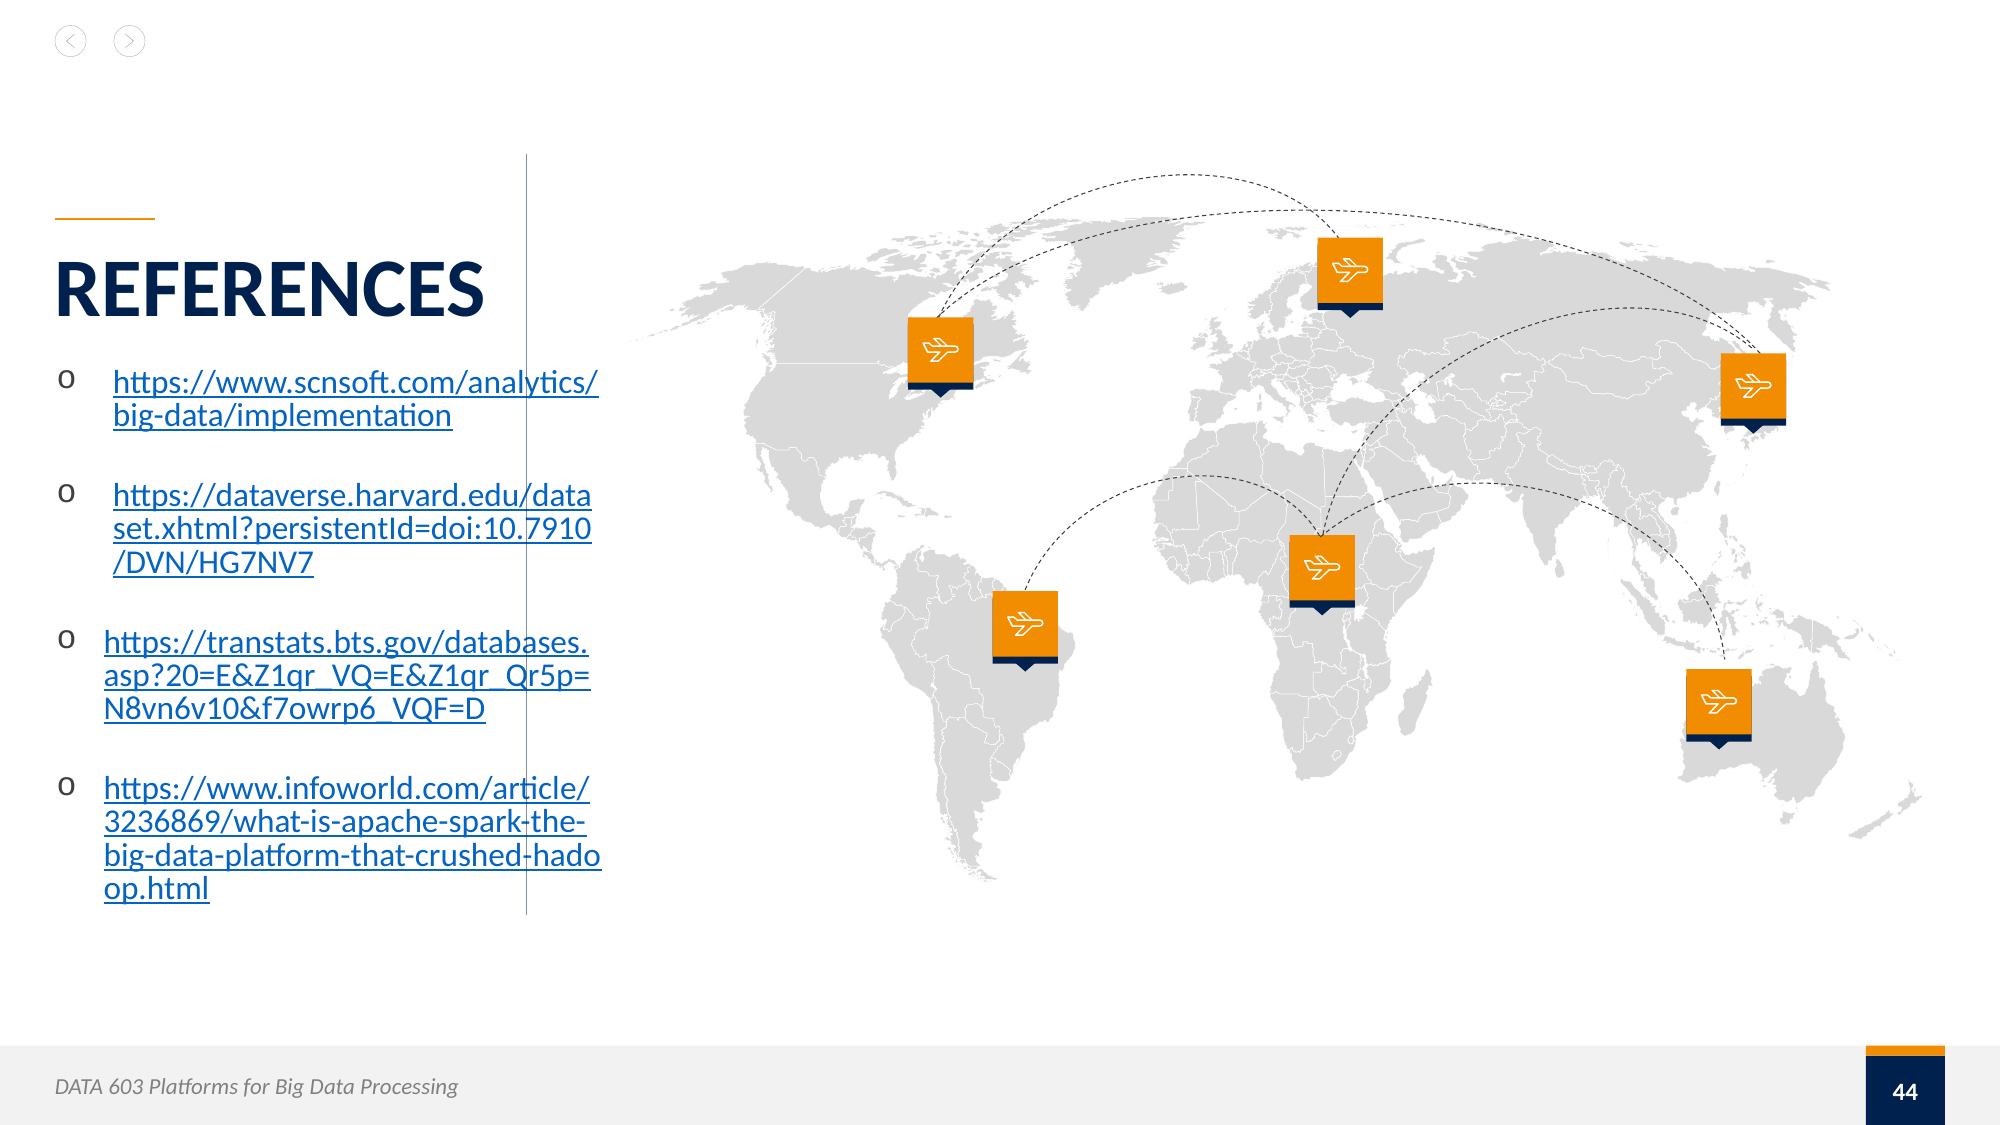

# REFERENCES
https://www.scnsoft.com/analytics/big-data/implementation

https://dataverse.harvard.edu/dataset.xhtml?persistentId=doi:10.7910/DVN/HG7NV7

https://transtats.bts.gov/databases.asp?20=E&Z1qr_VQ=E&Z1qr_Qr5p=N8vn6v10&f7owrp6_VQF=D

https://www.infoworld.com/article/3236869/what-is-apache-spark-the-big-data-platform-that-crushed-hadoop.html

44
DATA 603 Platforms for Big Data Processing